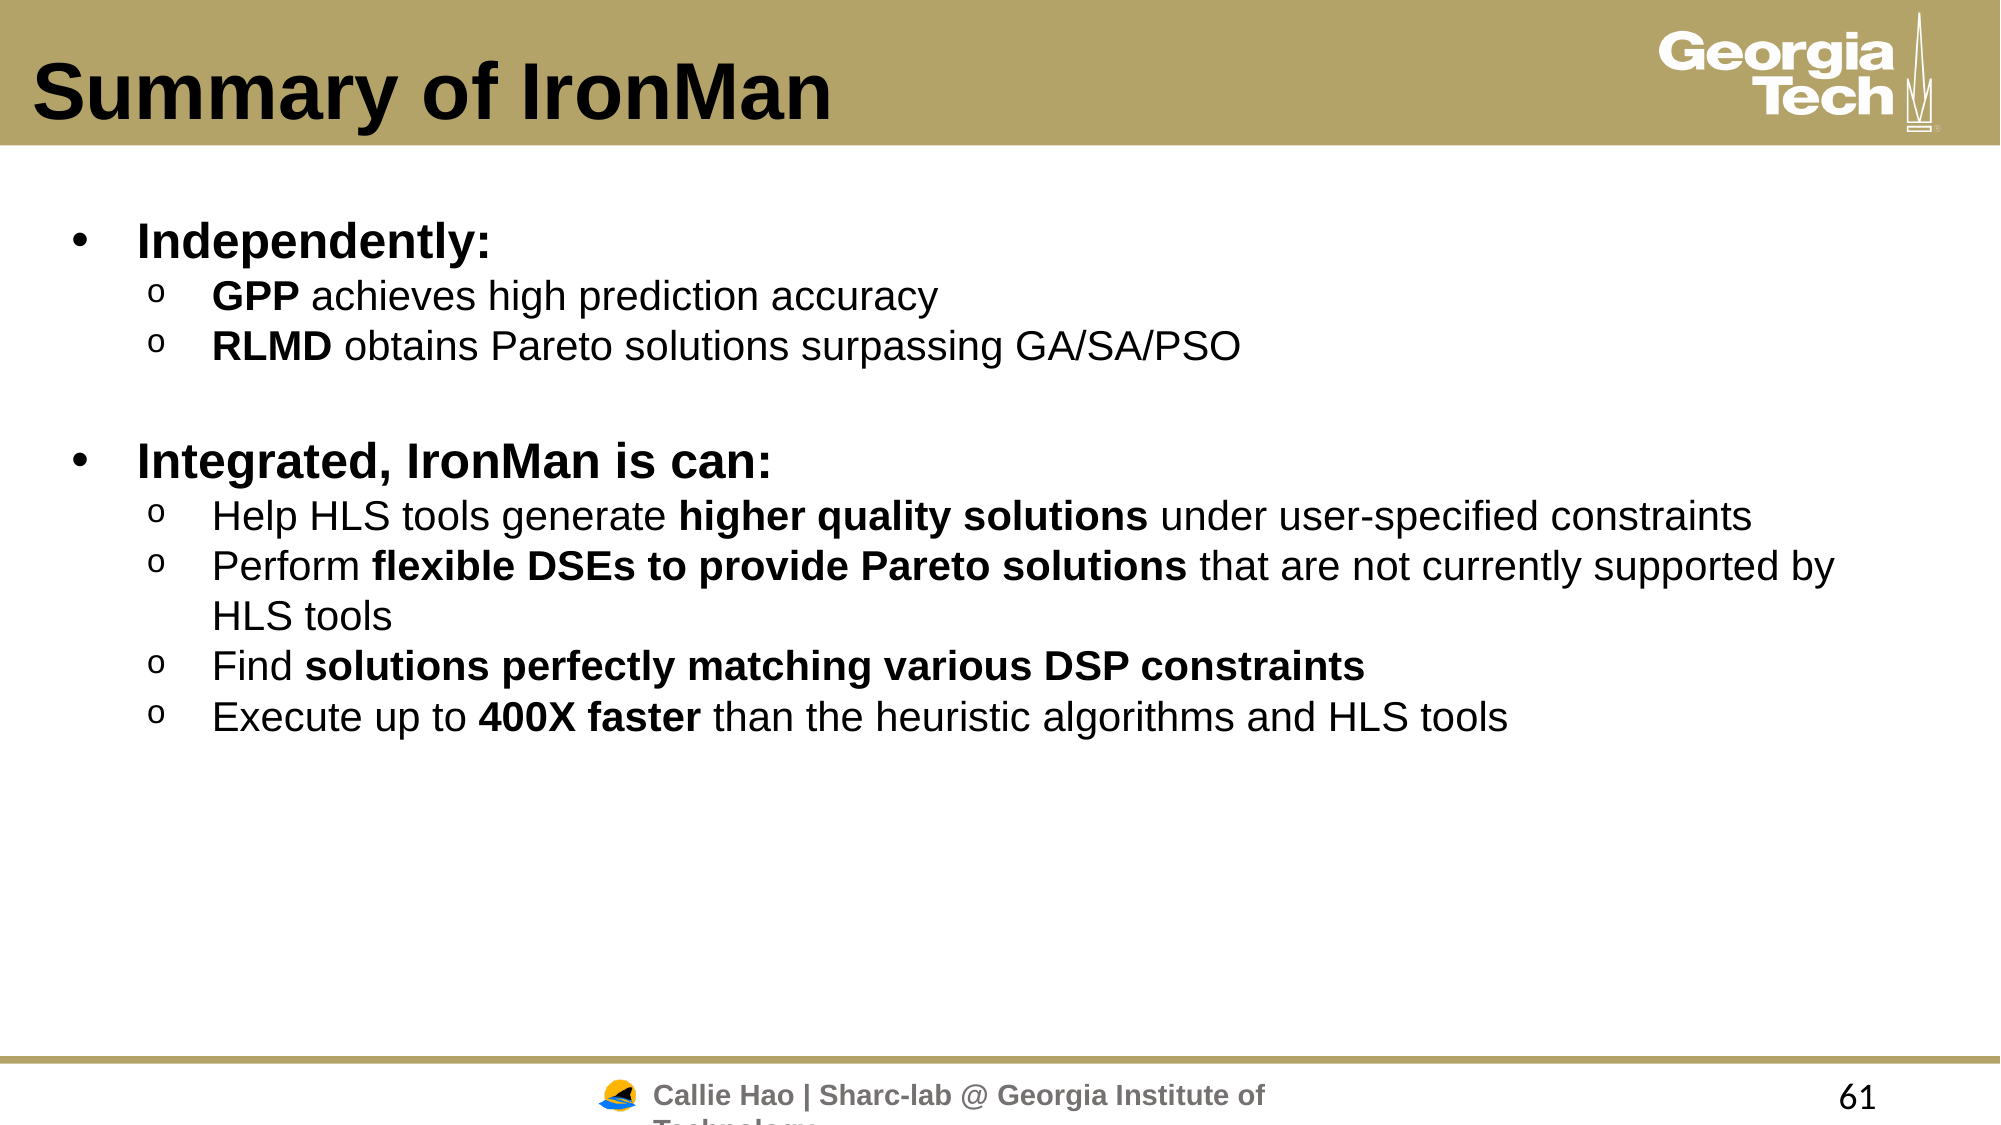

# Summary of IronMan
Independently:
GPP achieves high prediction accuracy
RLMD obtains Pareto solutions surpassing GA/SA/PSO

Integrated, IronMan is can:
Help HLS tools generate higher quality solutions under user-specified constraints
Perform flexible DSEs to provide Pareto solutions that are not currently supported by HLS tools
Find solutions perfectly matching various DSP constraints
Execute up to 400X faster than the heuristic algorithms and HLS tools

61